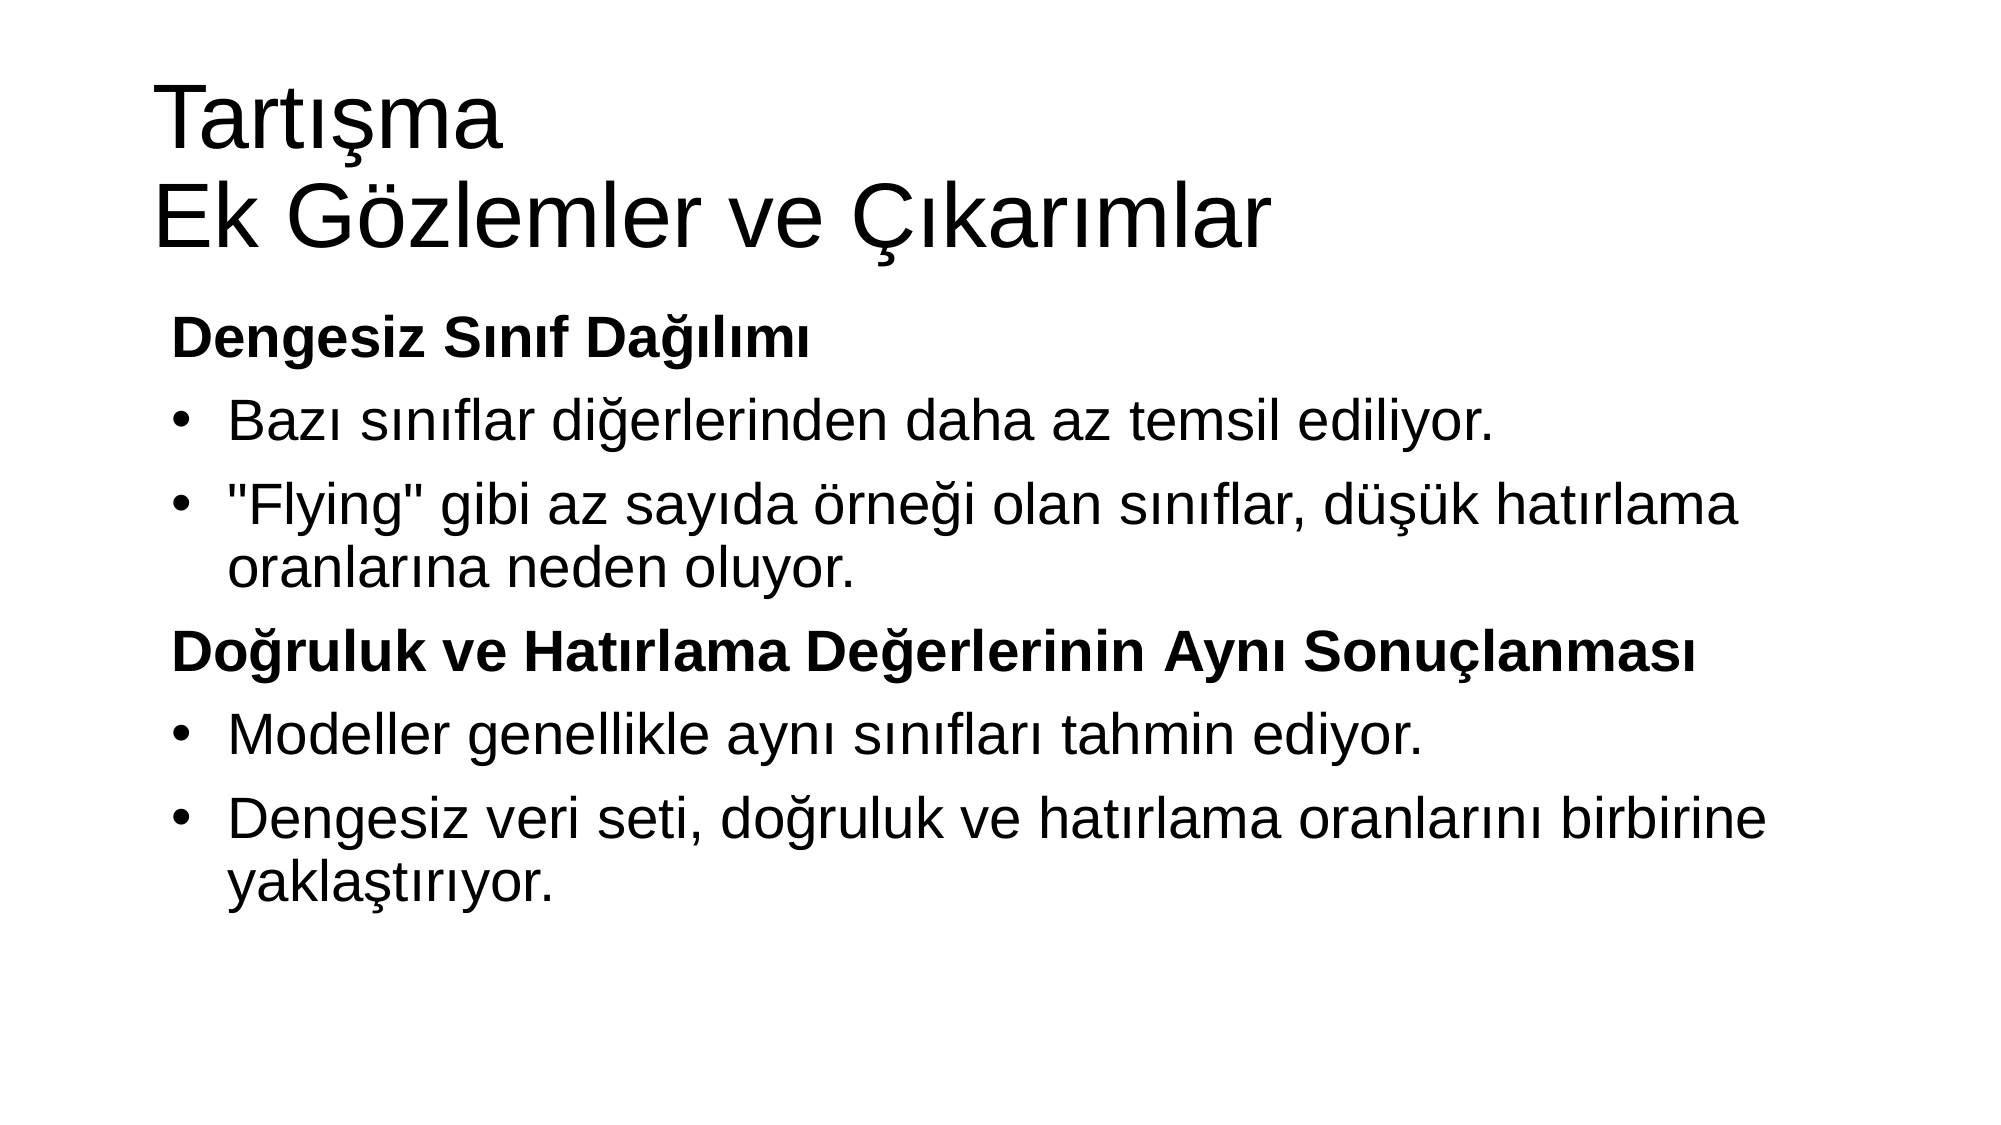

# Tartışma
Ek Gözlemler ve Çıkarımlar
Dengesiz Sınıf Dağılımı
Bazı sınıflar diğerlerinden daha az temsil ediliyor.
"Flying" gibi az sayıda örneği olan sınıflar, düşük hatırlama oranlarına neden oluyor.
Doğruluk ve Hatırlama Değerlerinin Aynı Sonuçlanması
Modeller genellikle aynı sınıfları tahmin ediyor.
Dengesiz veri seti, doğruluk ve hatırlama oranlarını birbirine yaklaştırıyor.